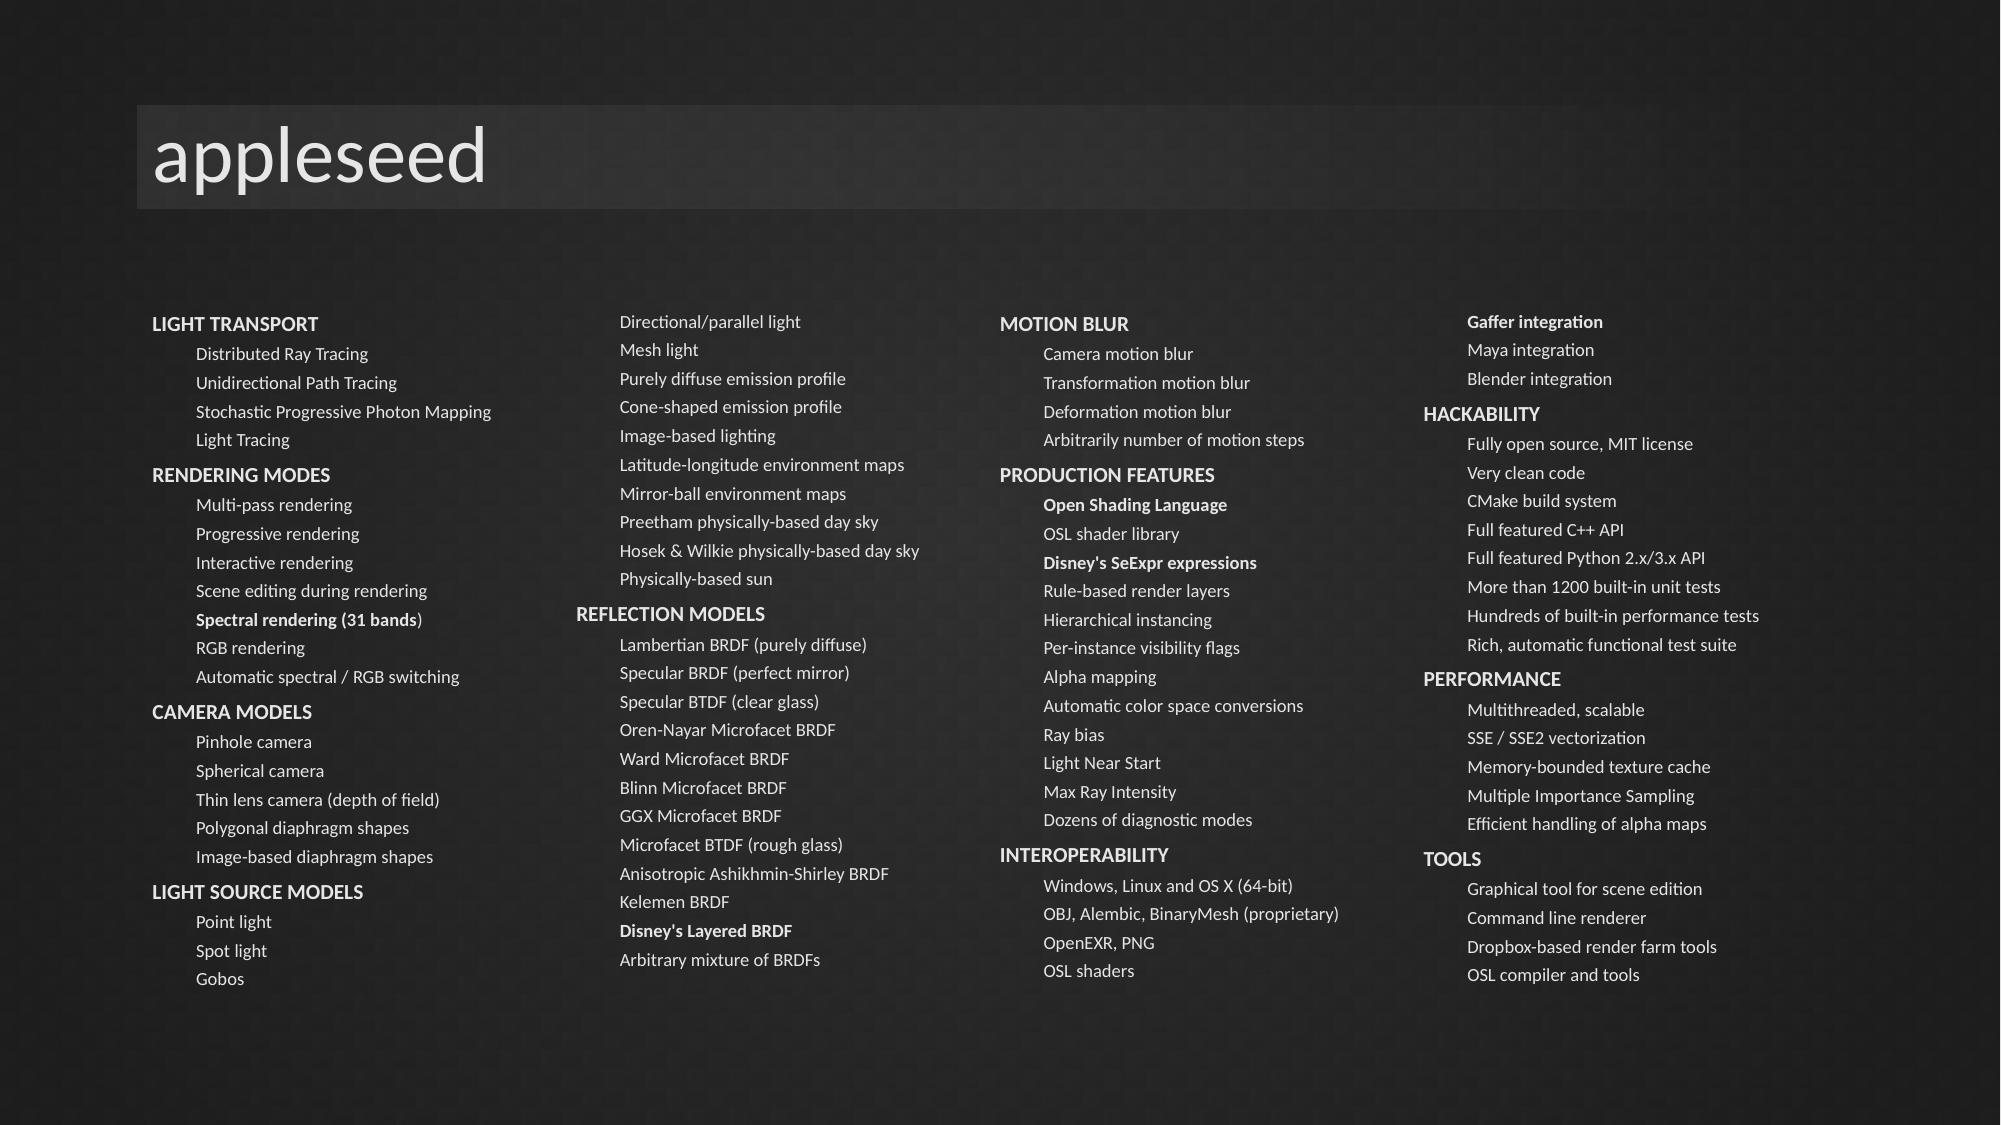

# appleseed
LIGHT TRANSPORT
Distributed Ray Tracing
Unidirectional Path Tracing
Stochastic Progressive Photon Mapping
Light Tracing
RENDERING MODES
Multi-pass rendering
Progressive rendering
Interactive rendering
Scene editing during rendering
Spectral rendering (31 bands)
RGB rendering
Automatic spectral / RGB switching
CAMERA MODELS
Pinhole camera
Spherical camera
Thin lens camera (depth of field)
Polygonal diaphragm shapes
Image-based diaphragm shapes
LIGHT SOURCE MODELS
Point light
Spot light
Gobos
Directional/parallel light
Mesh light
Purely diffuse emission profile
Cone-shaped emission profile
Image-based lighting
Latitude-longitude environment maps
Mirror-ball environment maps
Preetham physically-based day sky
Hosek & Wilkie physically-based day sky
Physically-based sun
REFLECTION MODELS
Lambertian BRDF (purely diffuse)
Specular BRDF (perfect mirror)
Specular BTDF (clear glass)
Oren-Nayar Microfacet BRDF
Ward Microfacet BRDF
Blinn Microfacet BRDF
GGX Microfacet BRDF
Microfacet BTDF (rough glass)
Anisotropic Ashikhmin-Shirley BRDF
Kelemen BRDF
Disney's Layered BRDF
Arbitrary mixture of BRDFs
MOTION BLUR
Camera motion blur
Transformation motion blur
Deformation motion blur
Arbitrarily number of motion steps
PRODUCTION FEATURES
Open Shading Language
OSL shader library
Disney's SeExpr expressions
Rule-based render layers
Hierarchical instancing
Per-instance visibility flags
Alpha mapping
Automatic color space conversions
Ray bias
Light Near Start
Max Ray Intensity
Dozens of diagnostic modes
INTEROPERABILITY
Windows, Linux and OS X (64-bit)
OBJ, Alembic, BinaryMesh (proprietary)
OpenEXR, PNG
OSL shaders
Gaffer integration
Maya integration
Blender integration
HACKABILITY
Fully open source, MIT license
Very clean code
CMake build system
Full featured C++ API
Full featured Python 2.x/3.x API
More than 1200 built-in unit tests
Hundreds of built-in performance tests
Rich, automatic functional test suite
PERFORMANCE
Multithreaded, scalable
SSE / SSE2 vectorization
Memory-bounded texture cache
Multiple Importance Sampling
Efficient handling of alpha maps
TOOLS
Graphical tool for scene edition
Command line renderer
Dropbox-based render farm tools
OSL compiler and tools